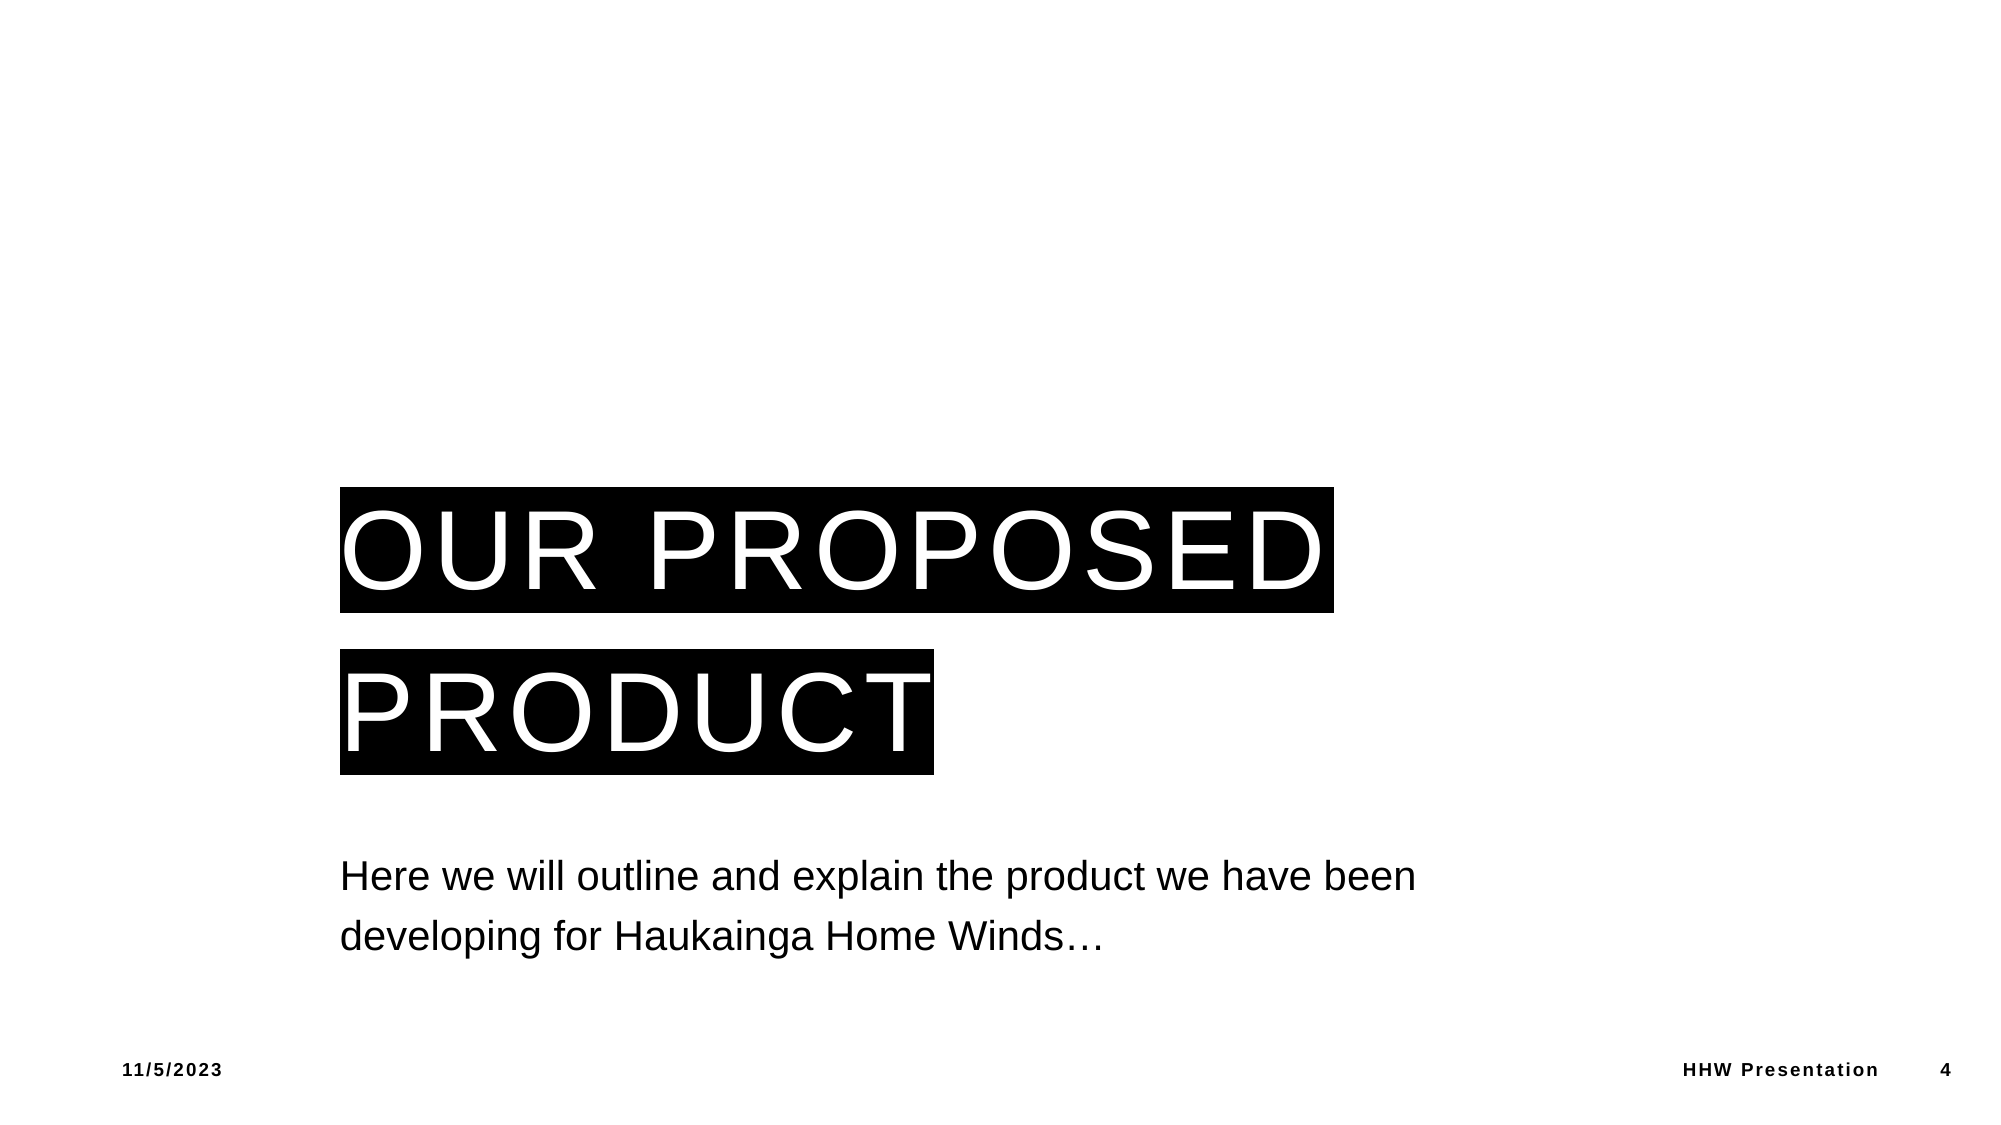

# Our Proposed Product
Here we will outline and explain the product we have been developing for Haukainga Home Winds…
11/5/2023
HHW Presentation
4